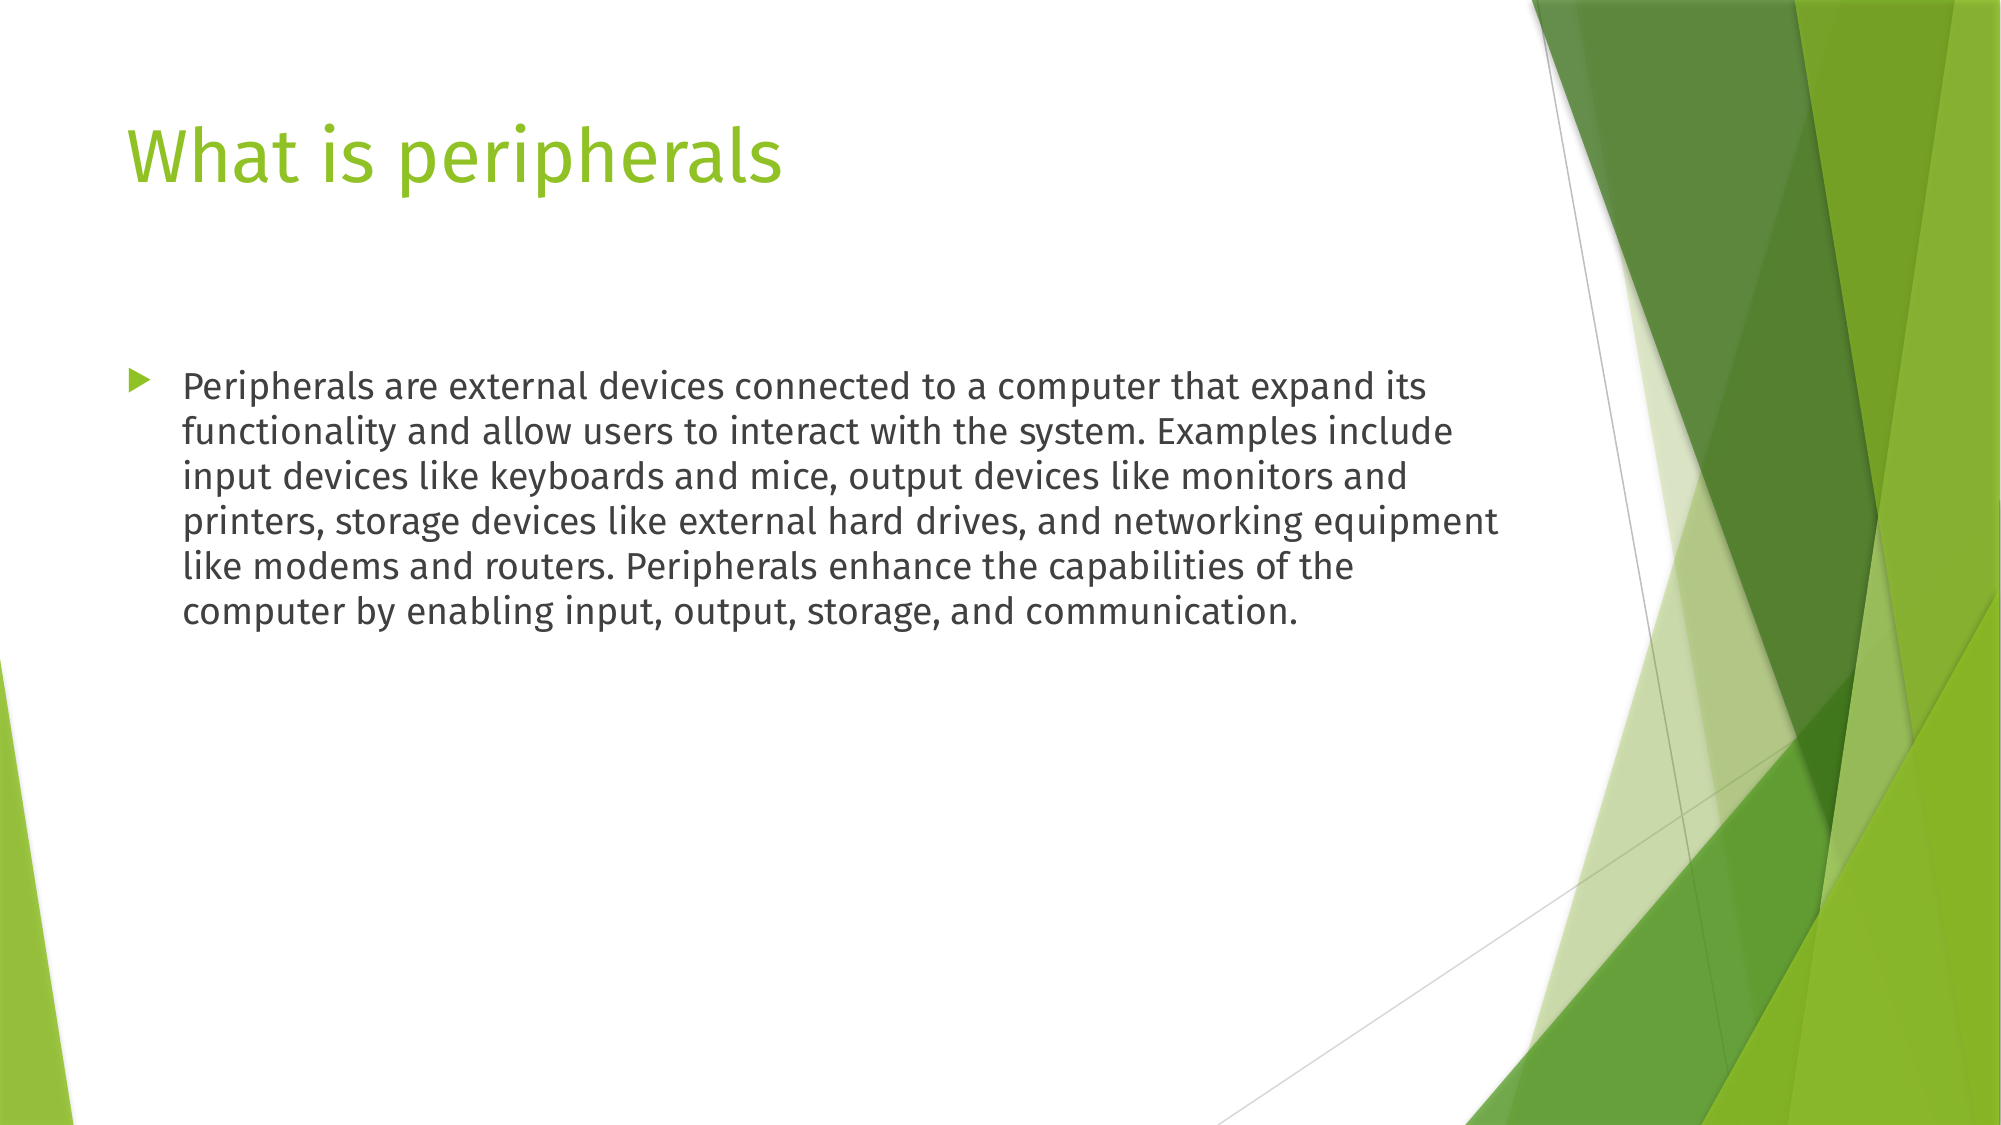

# What is peripherals
Peripherals are external devices connected to a computer that expand its functionality and allow users to interact with the system. Examples include input devices like keyboards and mice, output devices like monitors and printers, storage devices like external hard drives, and networking equipment like modems and routers. Peripherals enhance the capabilities of the computer by enabling input, output, storage, and communication.